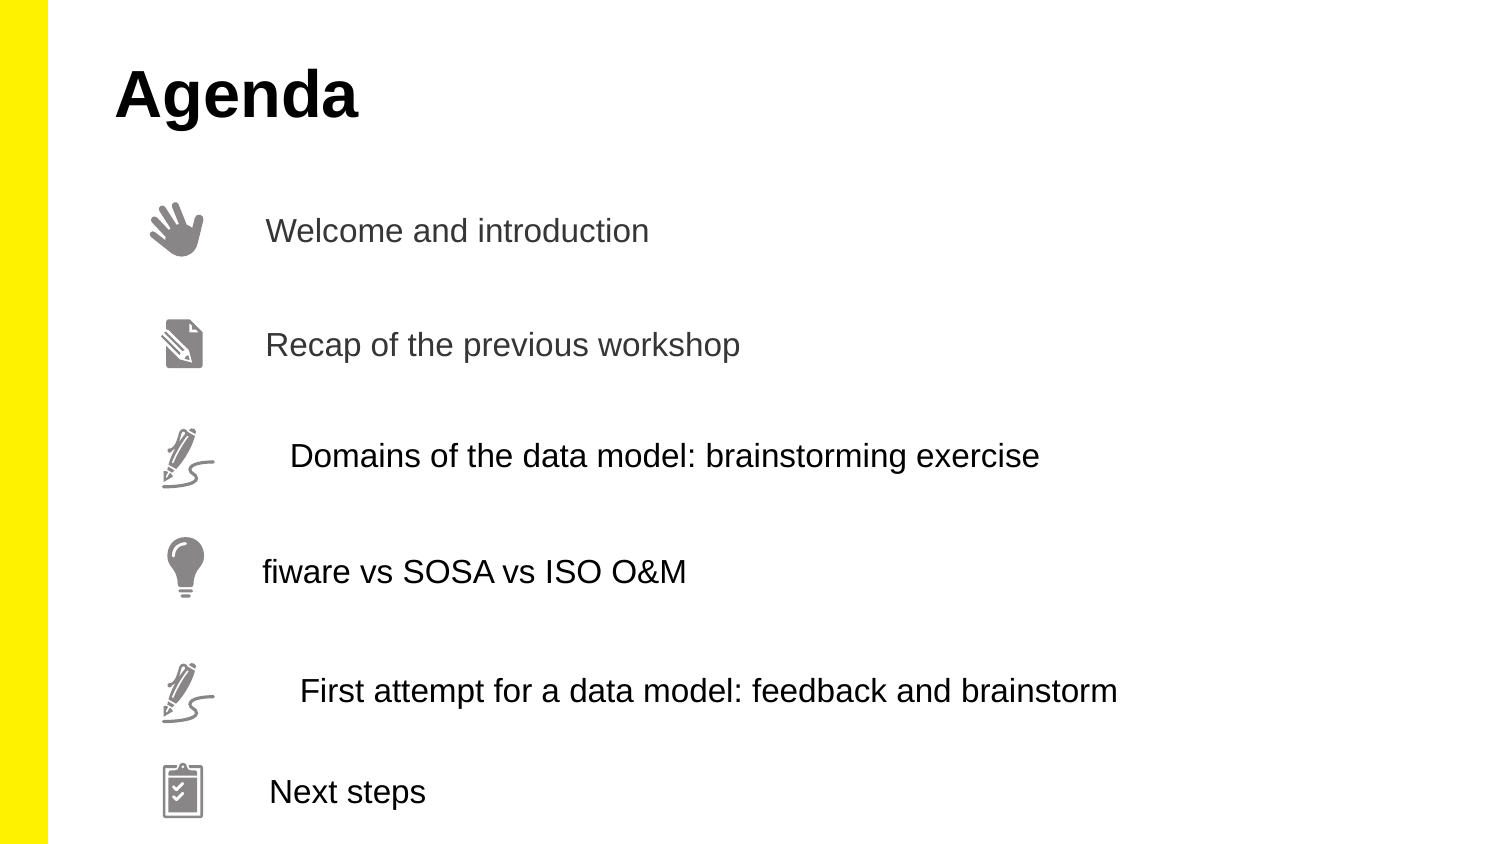

Agenda

Welcome and introduction
Recap of the previous workshop

Domains of the data model: brainstorming exercise

fiware vs SOSA vs ISO O&M
First attempt for a data model: feedback and brainstorm

Next steps